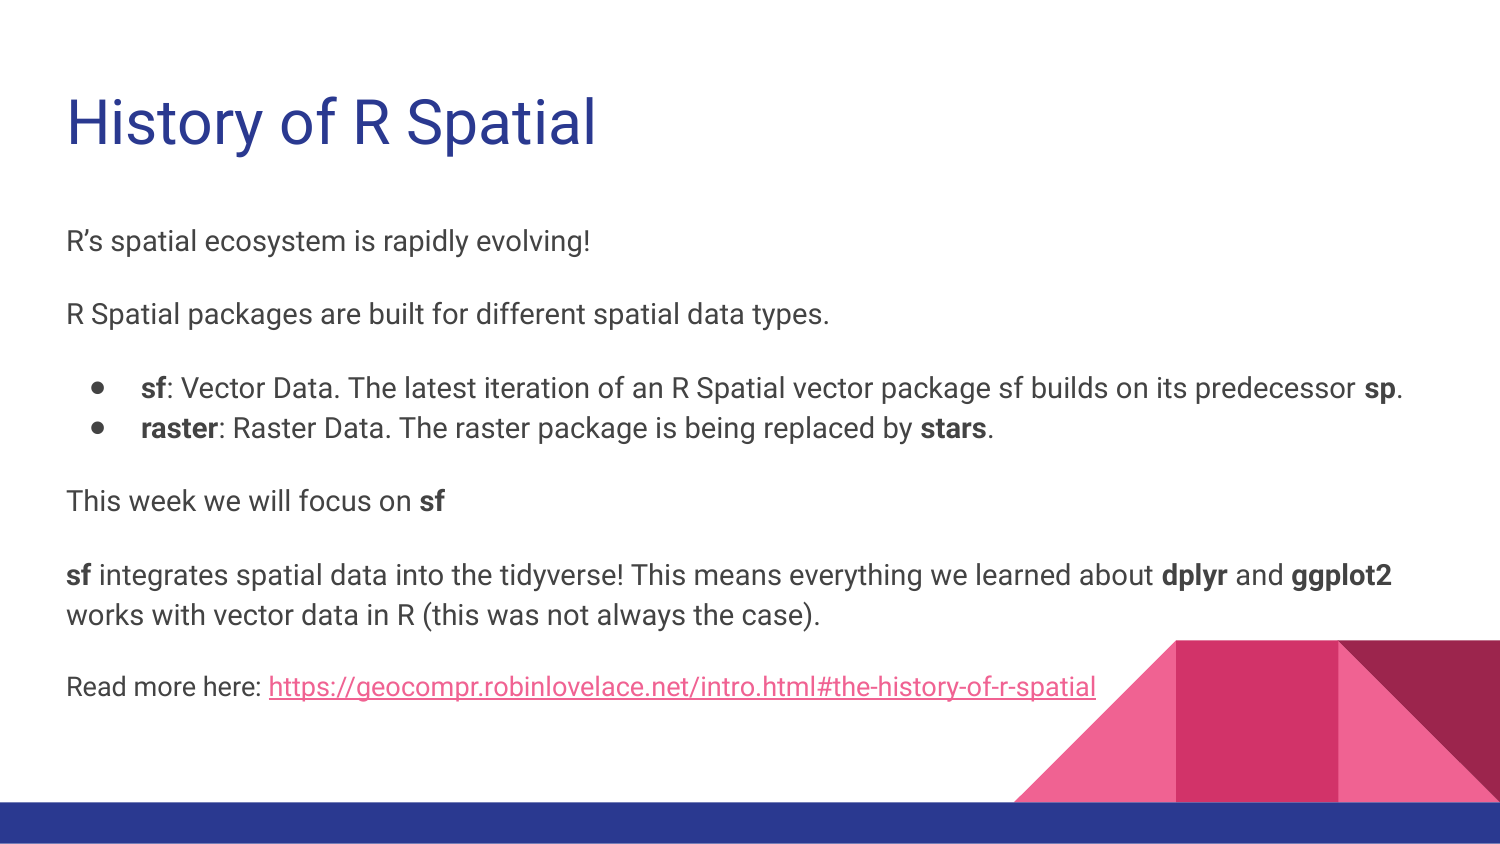

# History of R Spatial
R’s spatial ecosystem is rapidly evolving!
R Spatial packages are built for different spatial data types.
sf: Vector Data. The latest iteration of an R Spatial vector package sf builds on its predecessor sp.
raster: Raster Data. The raster package is being replaced by stars.
This week we will focus on sf
sf integrates spatial data into the tidyverse! This means everything we learned about dplyr and ggplot2 works with vector data in R (this was not always the case).
Read more here: https://geocompr.robinlovelace.net/intro.html#the-history-of-r-spatial